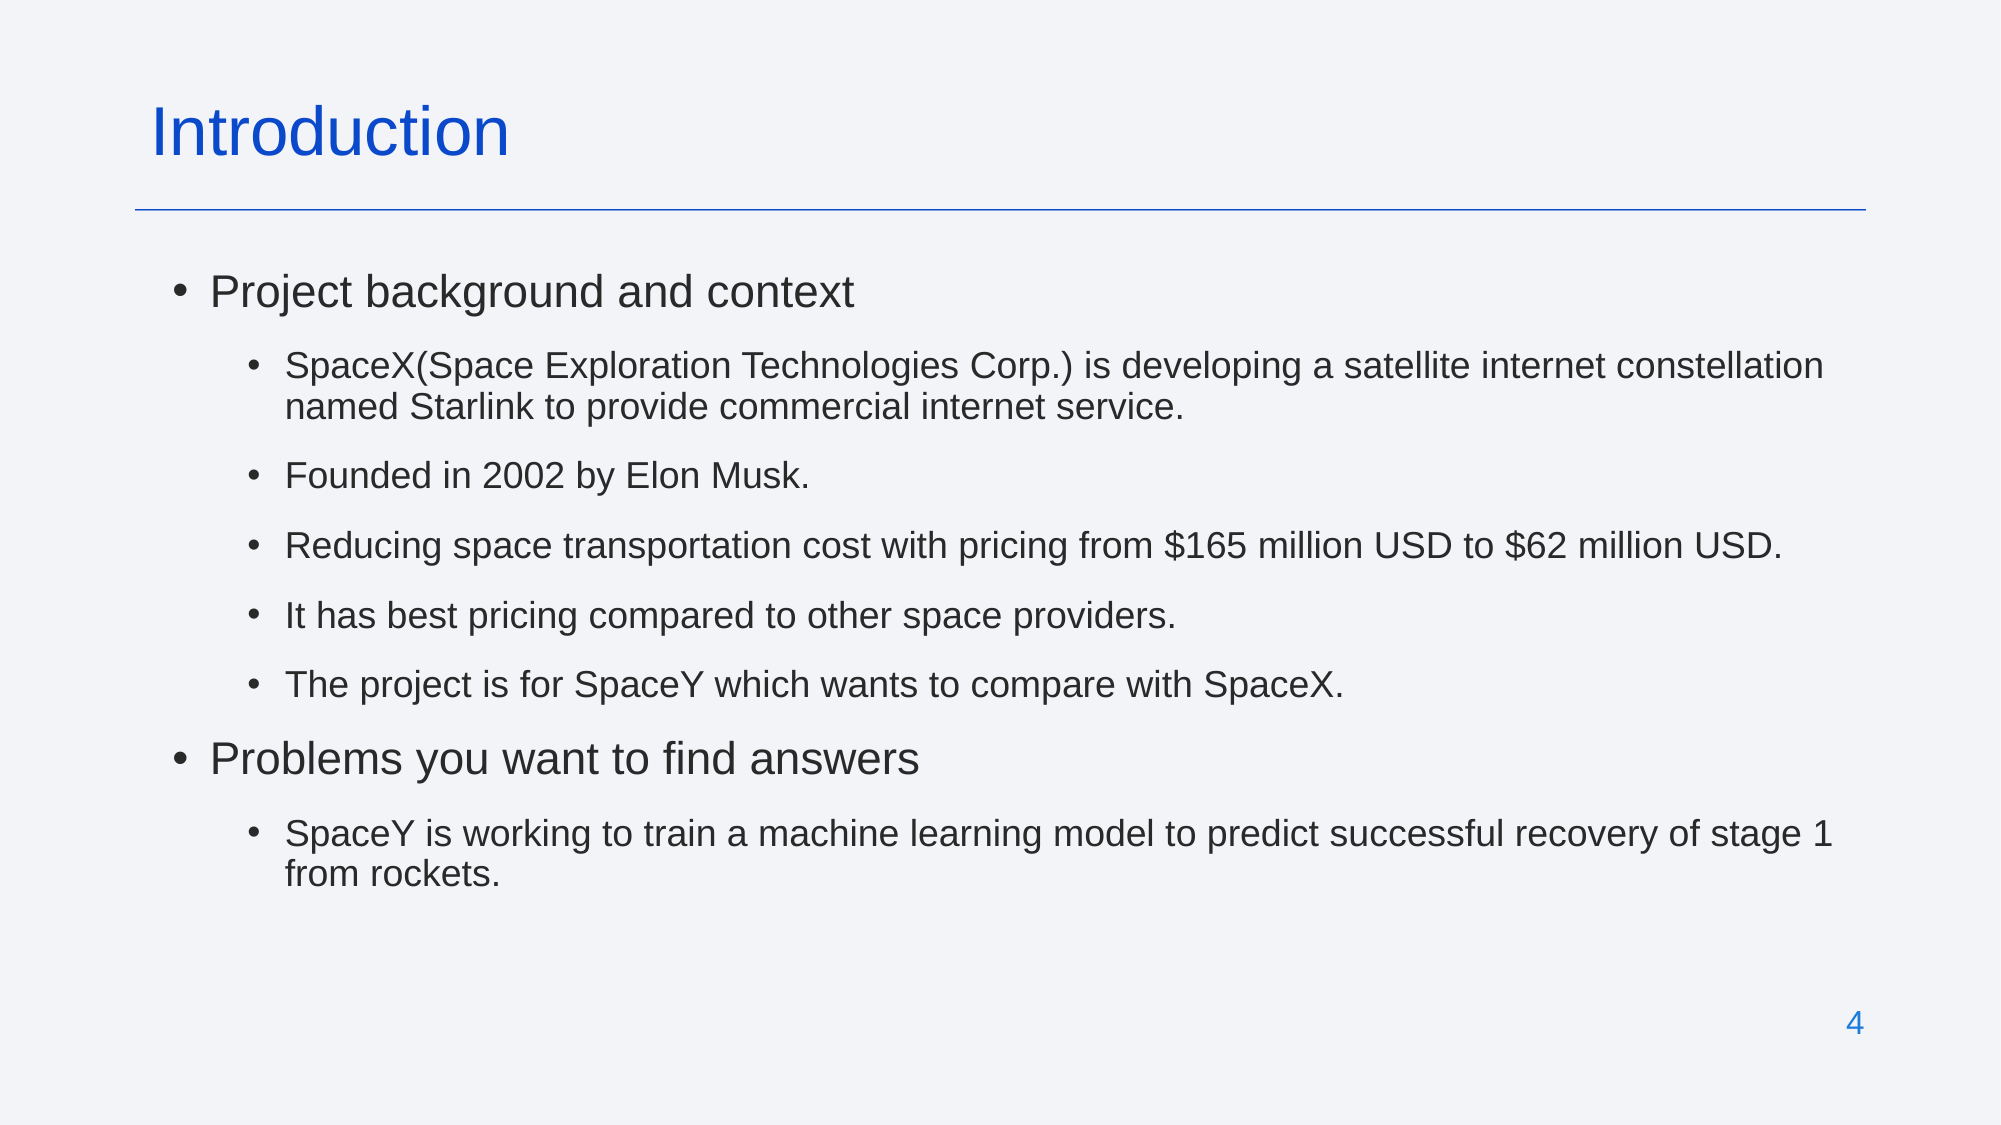

Introduction
Project background and context
SpaceX(Space Exploration Technologies Corp.) is developing a satellite internet constellation named Starlink to provide commercial internet service.
Founded in 2002 by Elon Musk.
Reducing space transportation cost with pricing from $165 million USD to $62 million USD.
It has best pricing compared to other space providers.
The project is for SpaceY which wants to compare with SpaceX.
Problems you want to find answers
SpaceY is working to train a machine learning model to predict successful recovery of stage 1 from rockets.
4